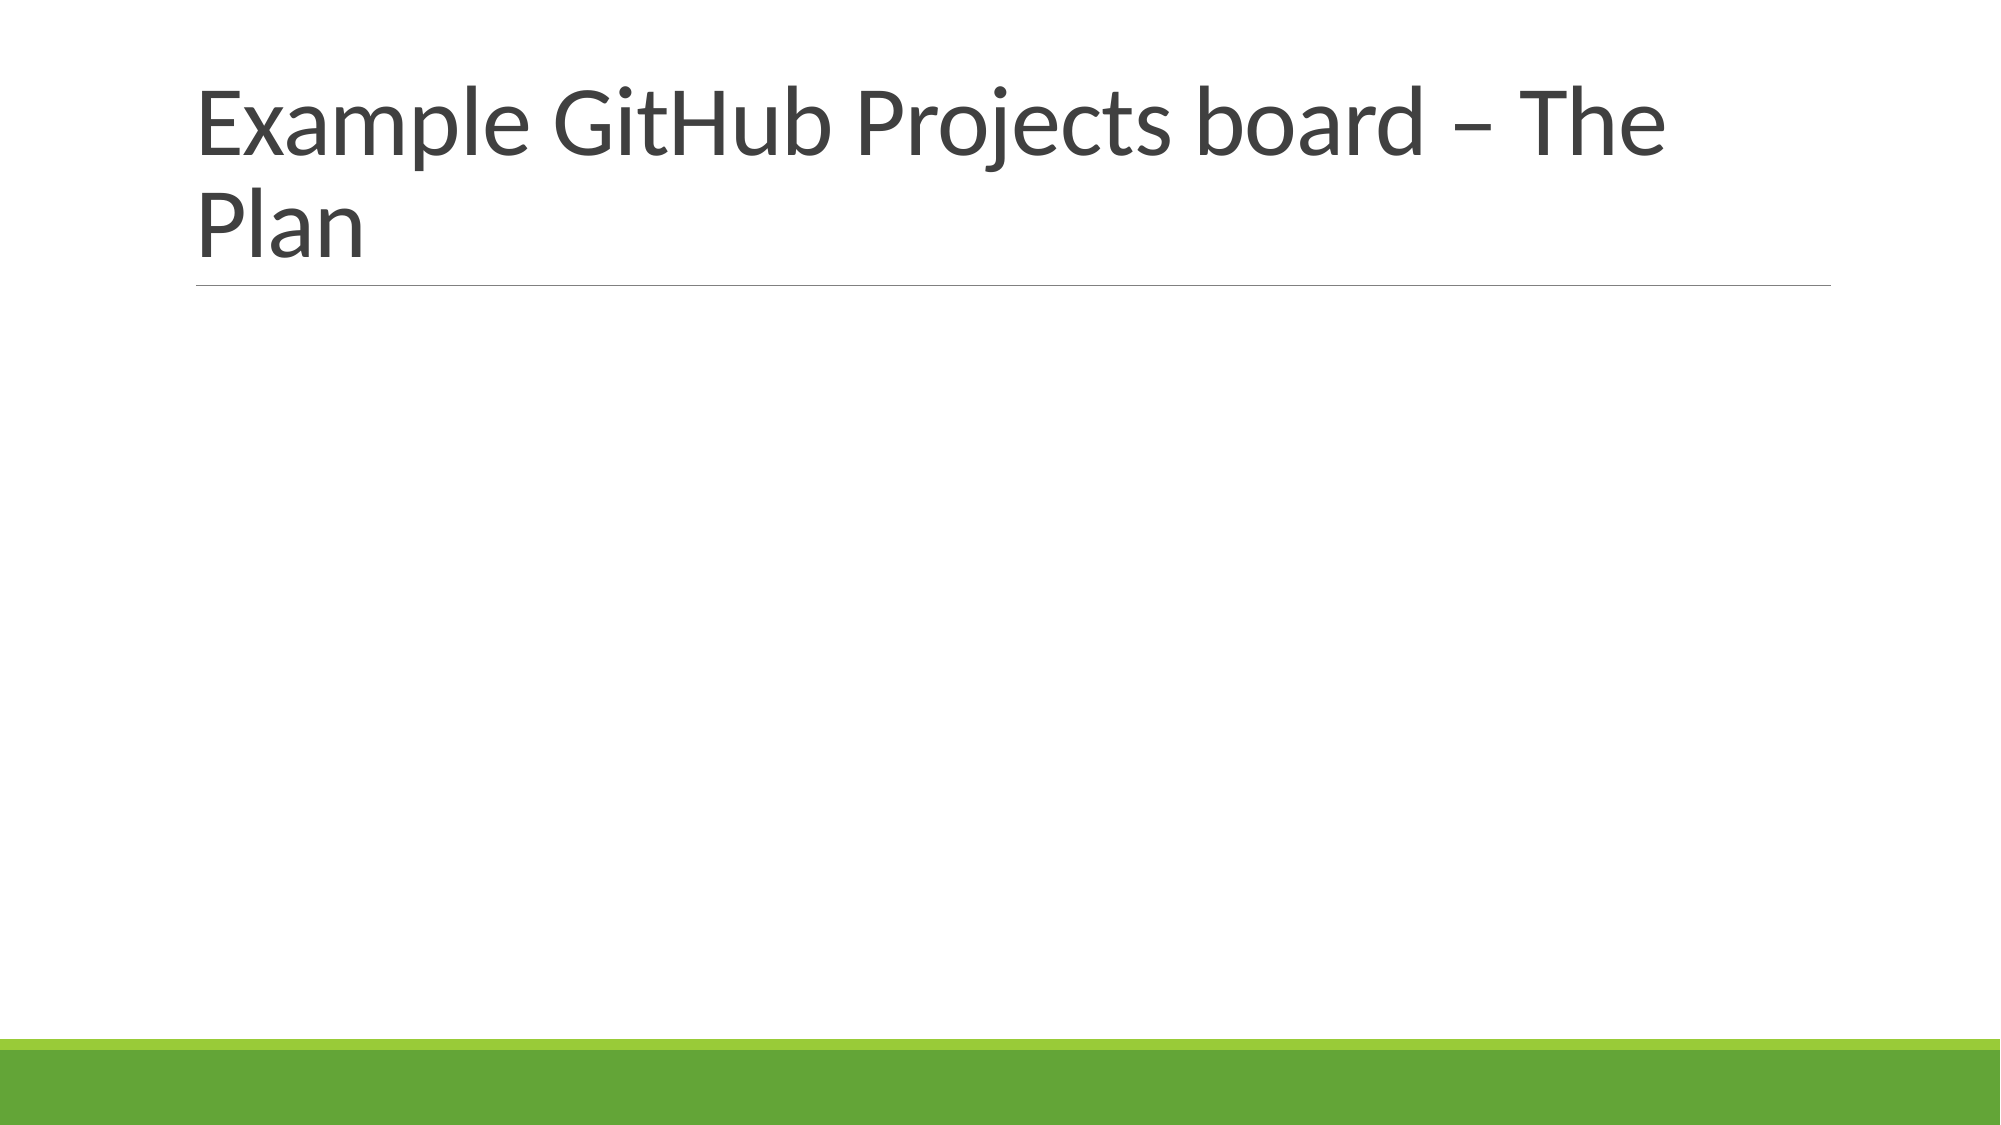

# Example GitHub Projects board – The Plan